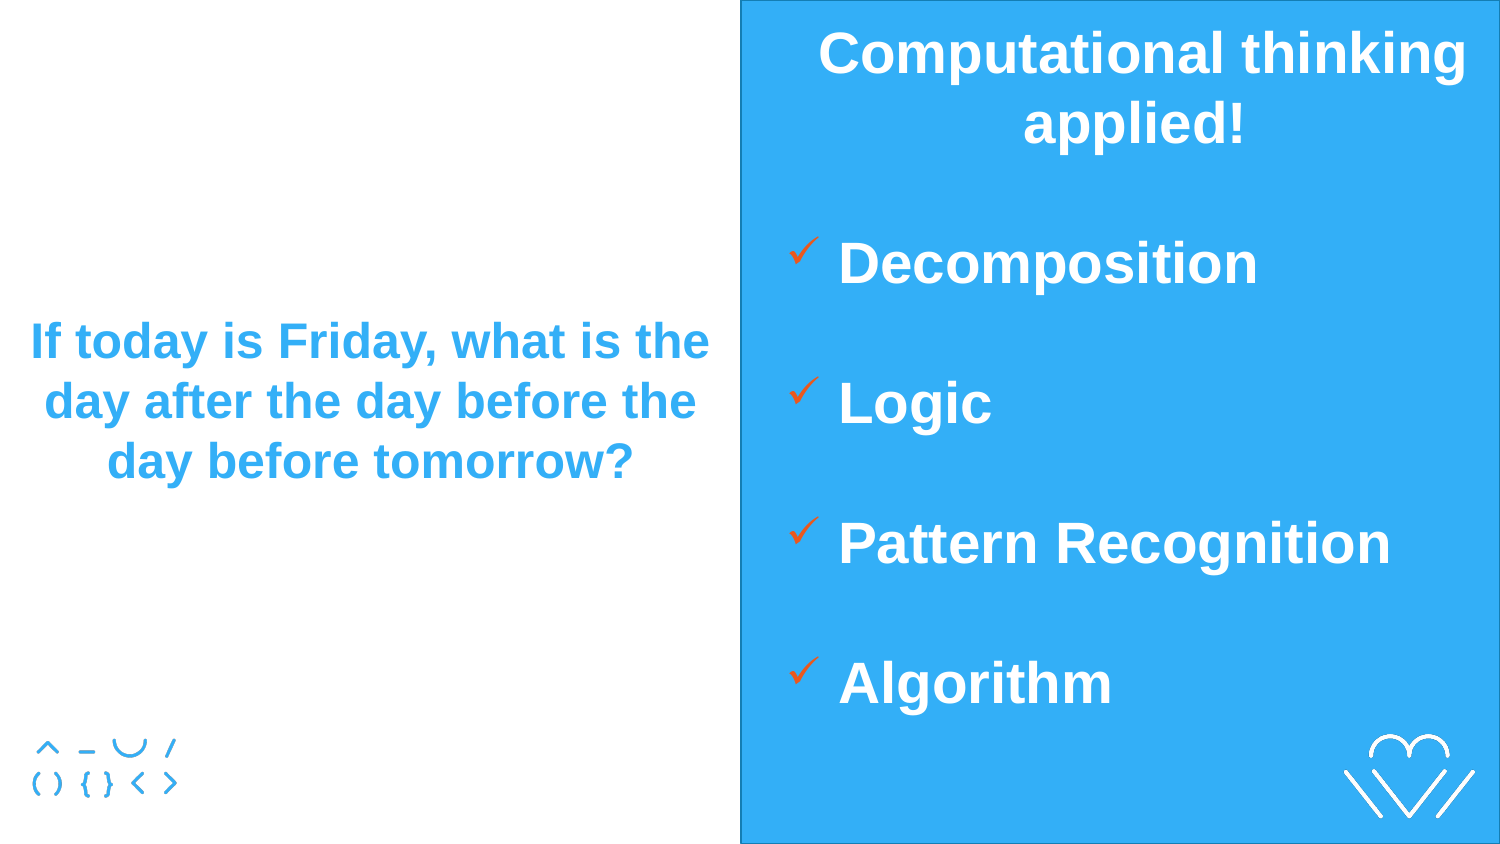

Computational thinking applied!
 Decomposition
 Logic
 Pattern Recognition
 Algorithm

If today is Friday, what is the day after the day before the day before tomorrow?